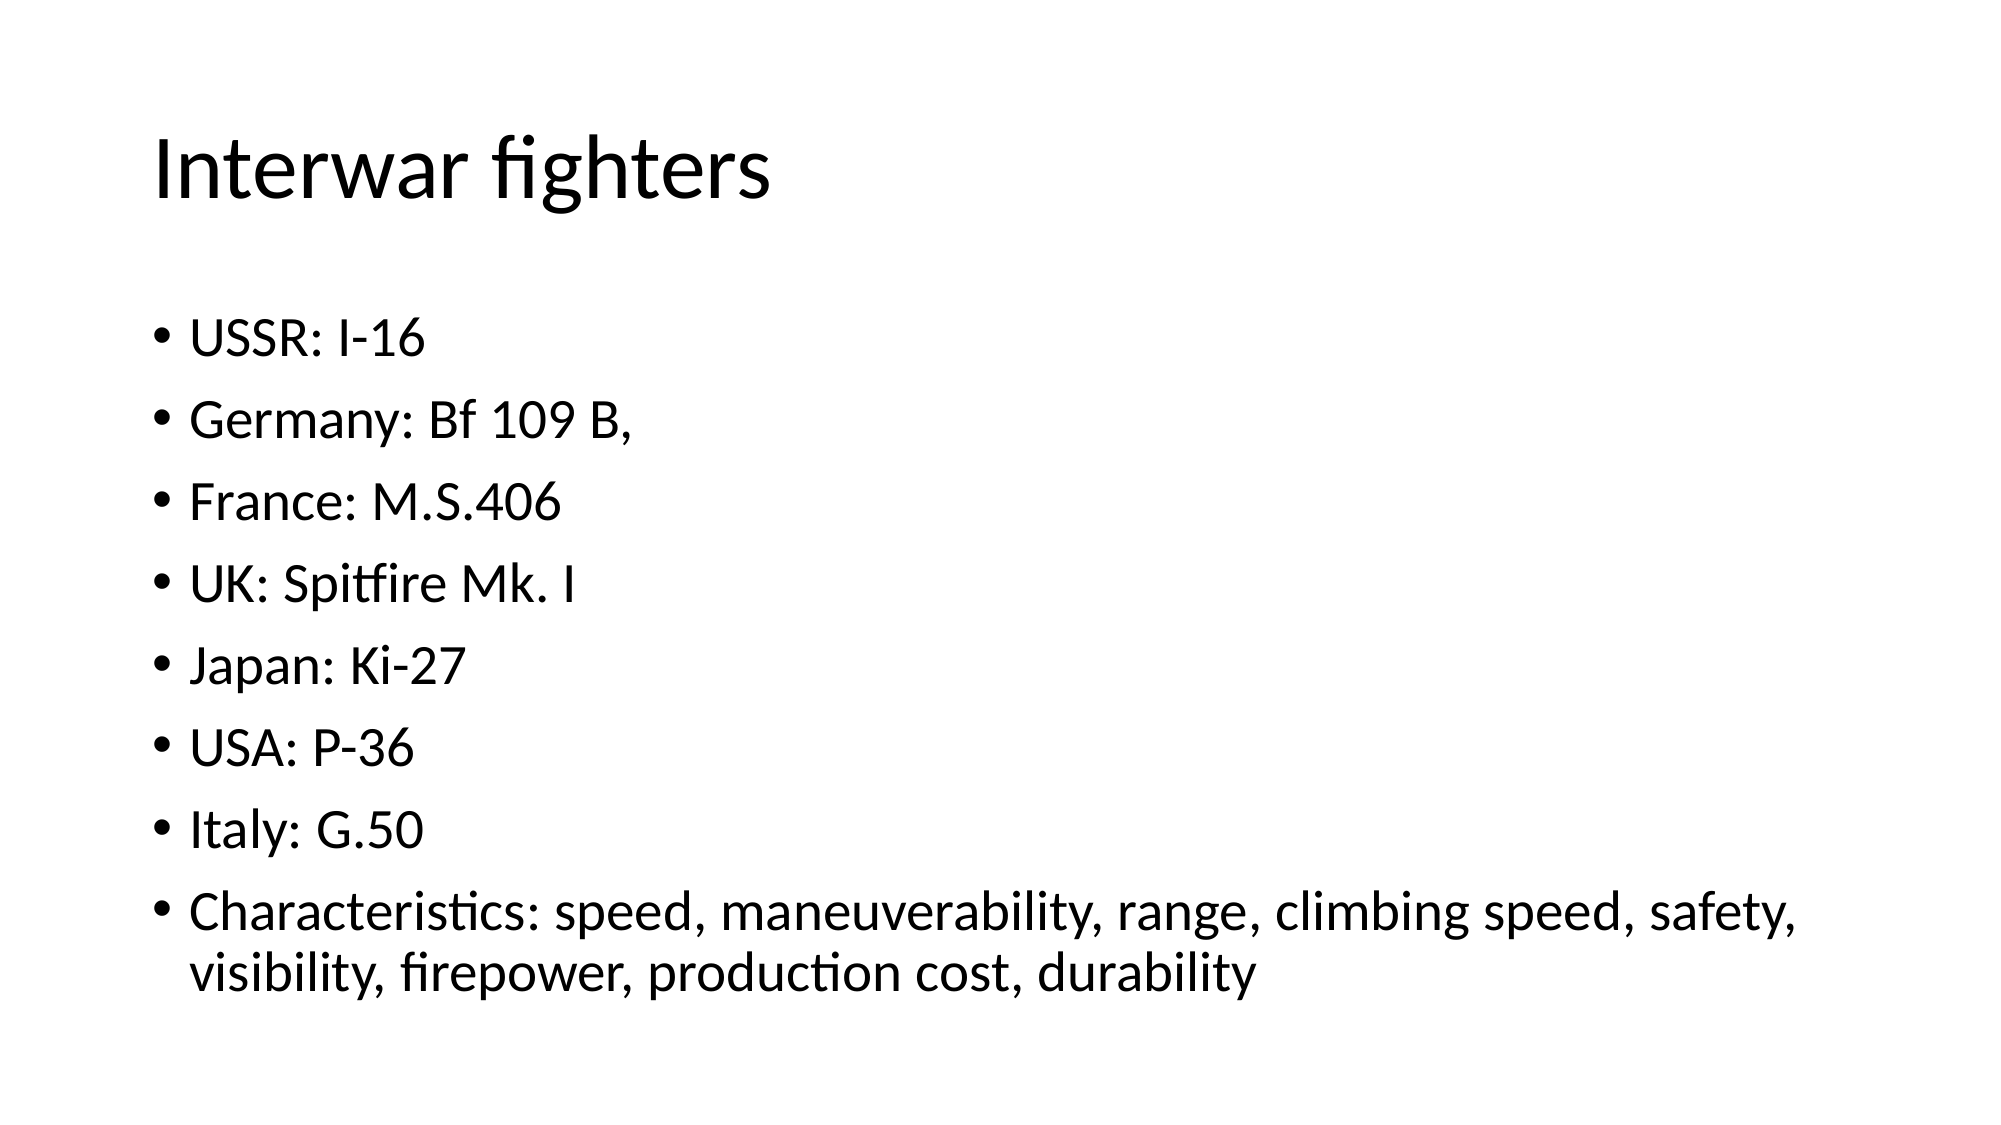

# Interwar fighters
USSR: I-16
Germany: Bf 109 B,
France: M.S.406
UK: Spitfire Mk. I
Japan: Ki-27
USA: P-36
Italy: G.50
Characteristics: speed, maneuverability, range, climbing speed, safety, visibility, firepower, production cost, durability